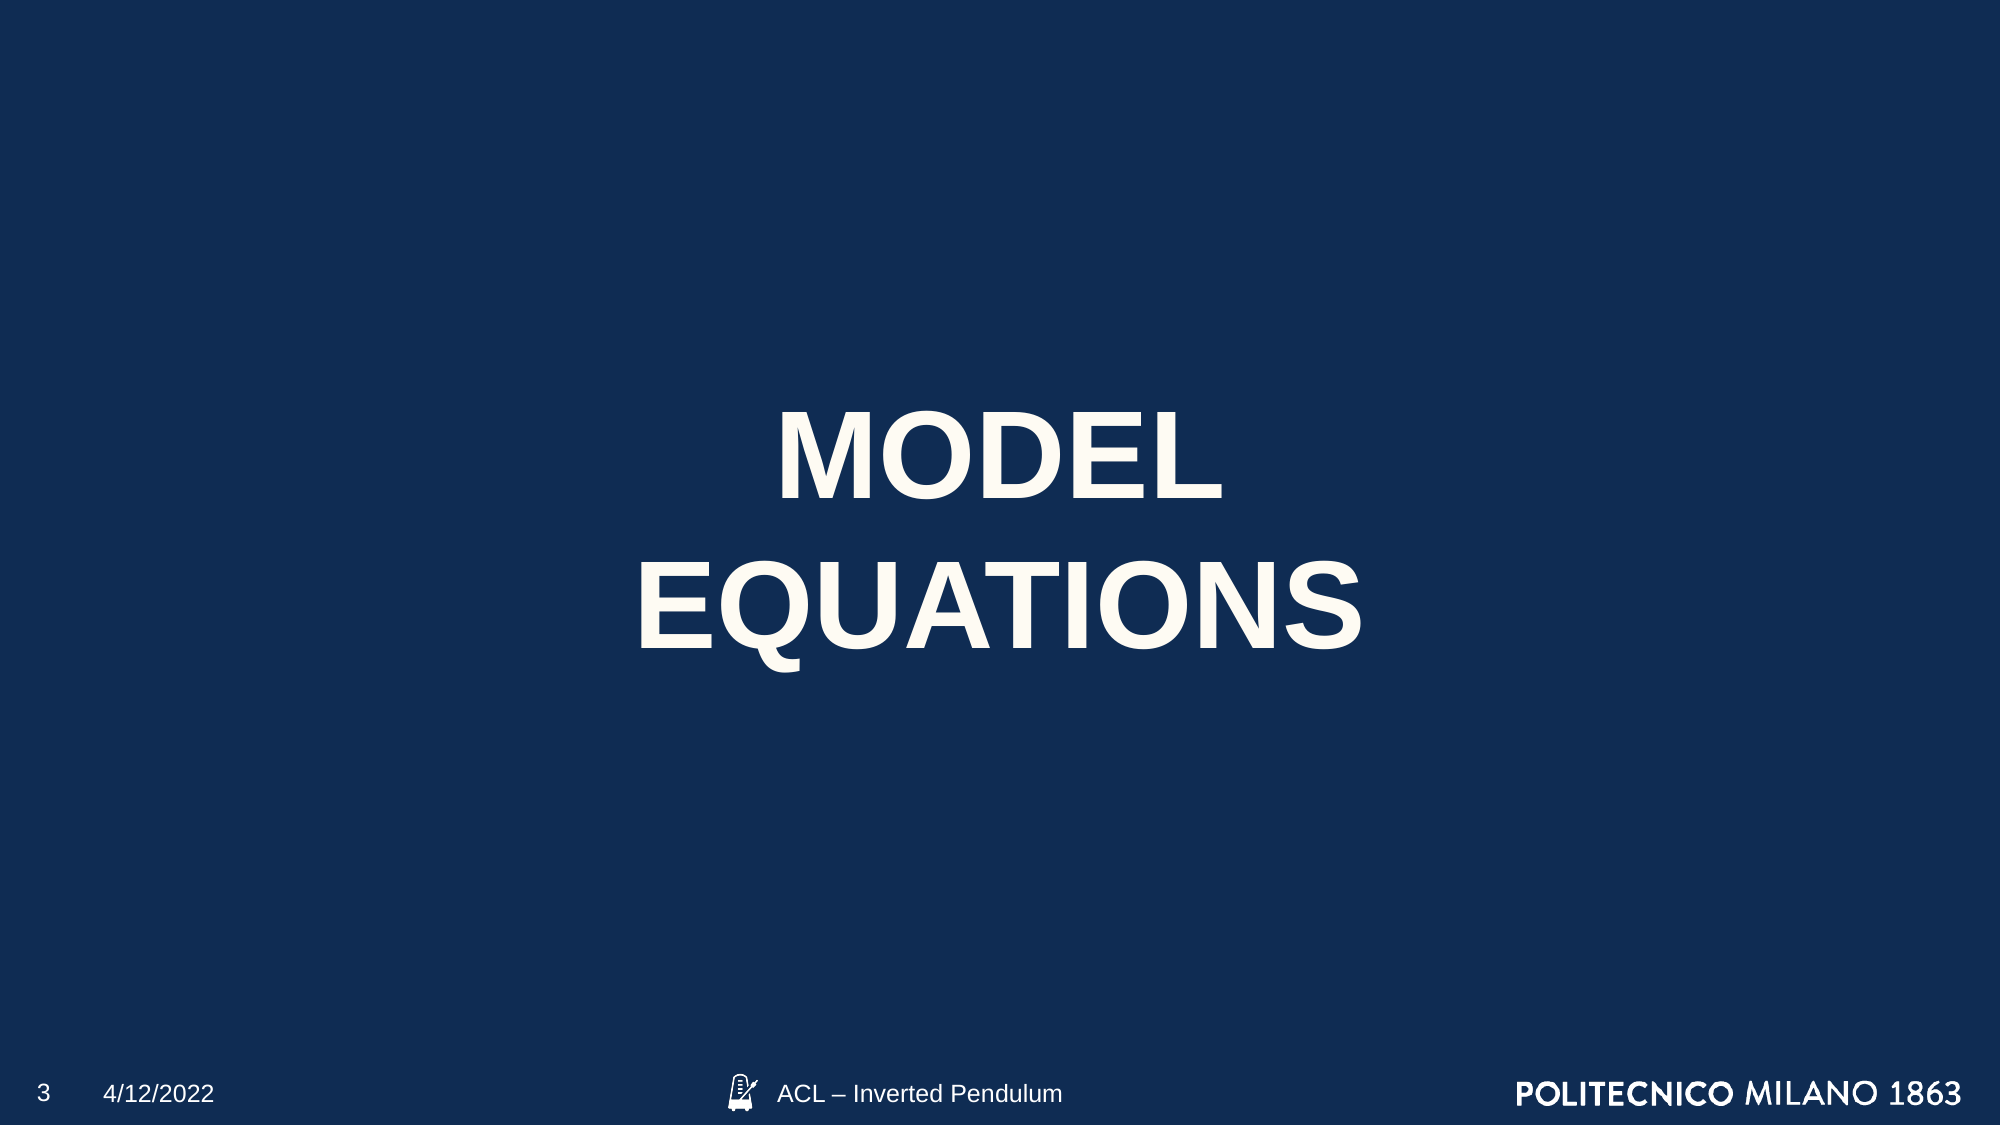

MODEL
EQUATIONS
3
4/12/2022
ACL – Inverted Pendulum